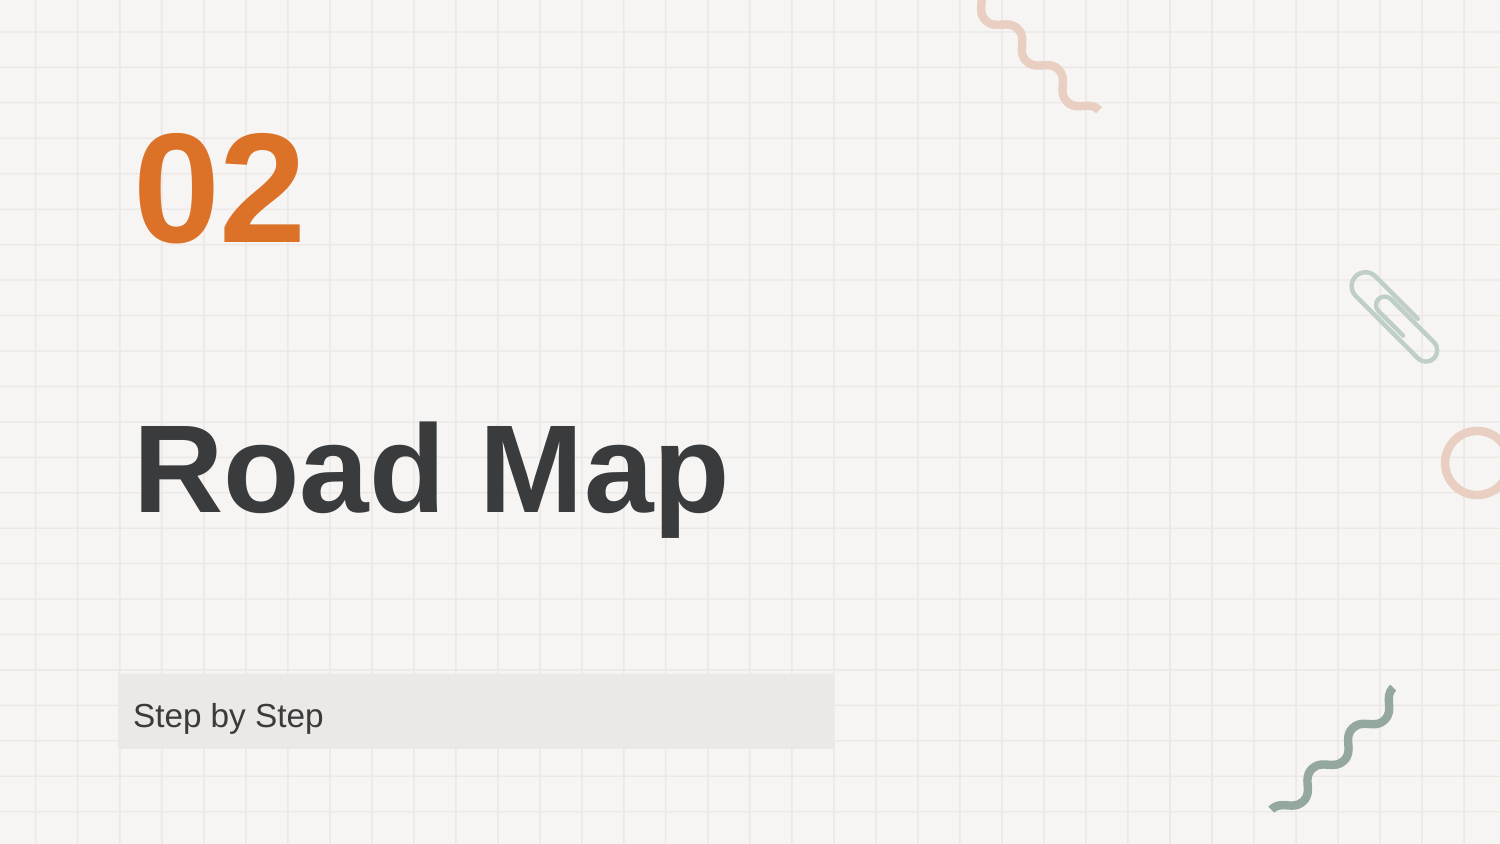

# 02
Road Map
Step by Step